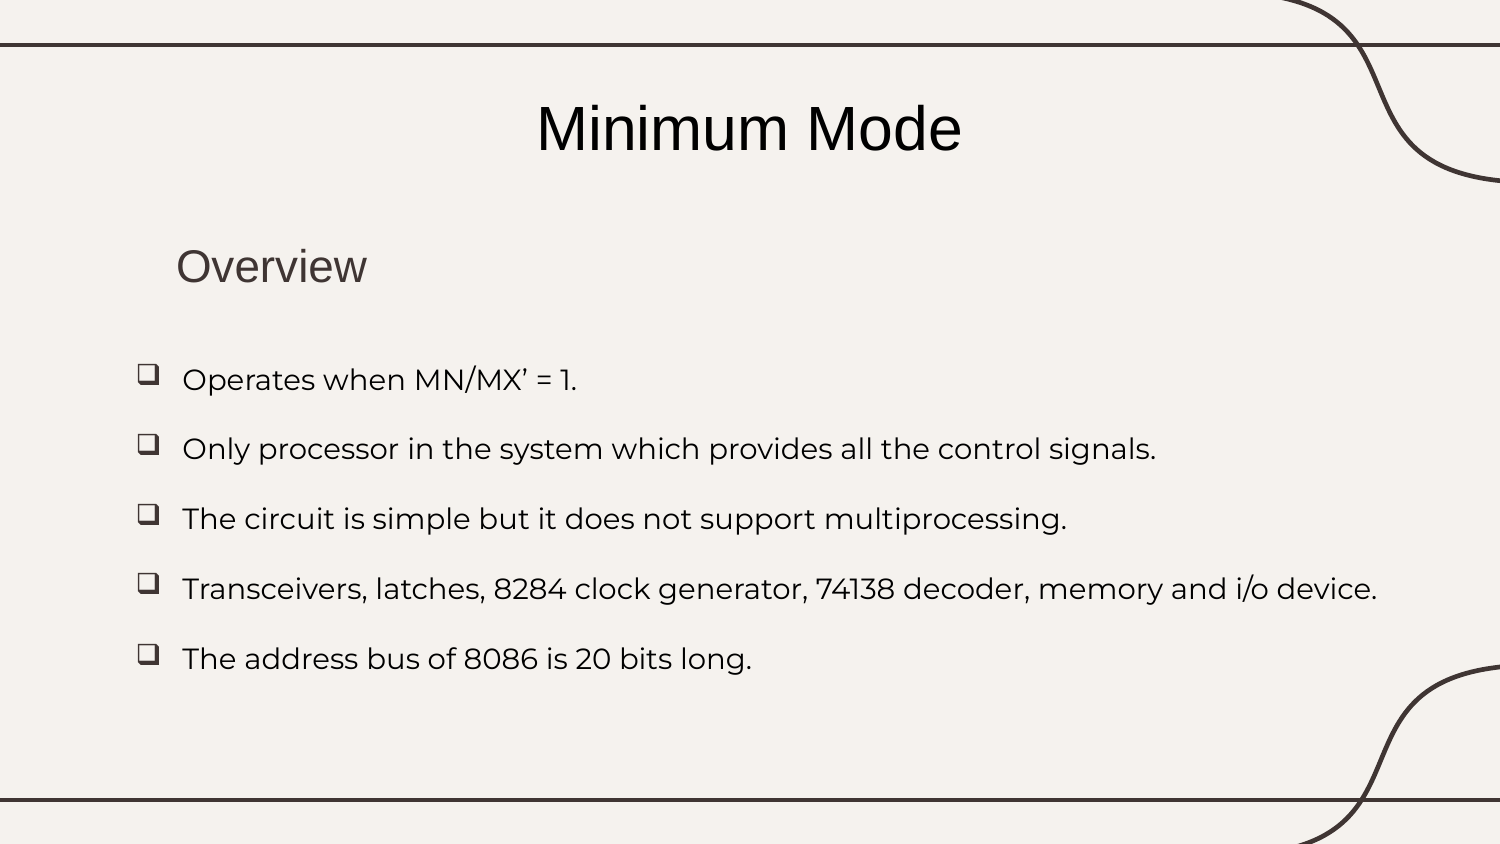

# Minimum Mode
Overview
Operates when MN/MX’ = 1.
Only processor in the system which provides all the control signals.
The circuit is simple but it does not support multiprocessing.
Transceivers, latches, 8284 clock generator, 74138 decoder, memory and i/o device.
The address bus of 8086 is 20 bits long.